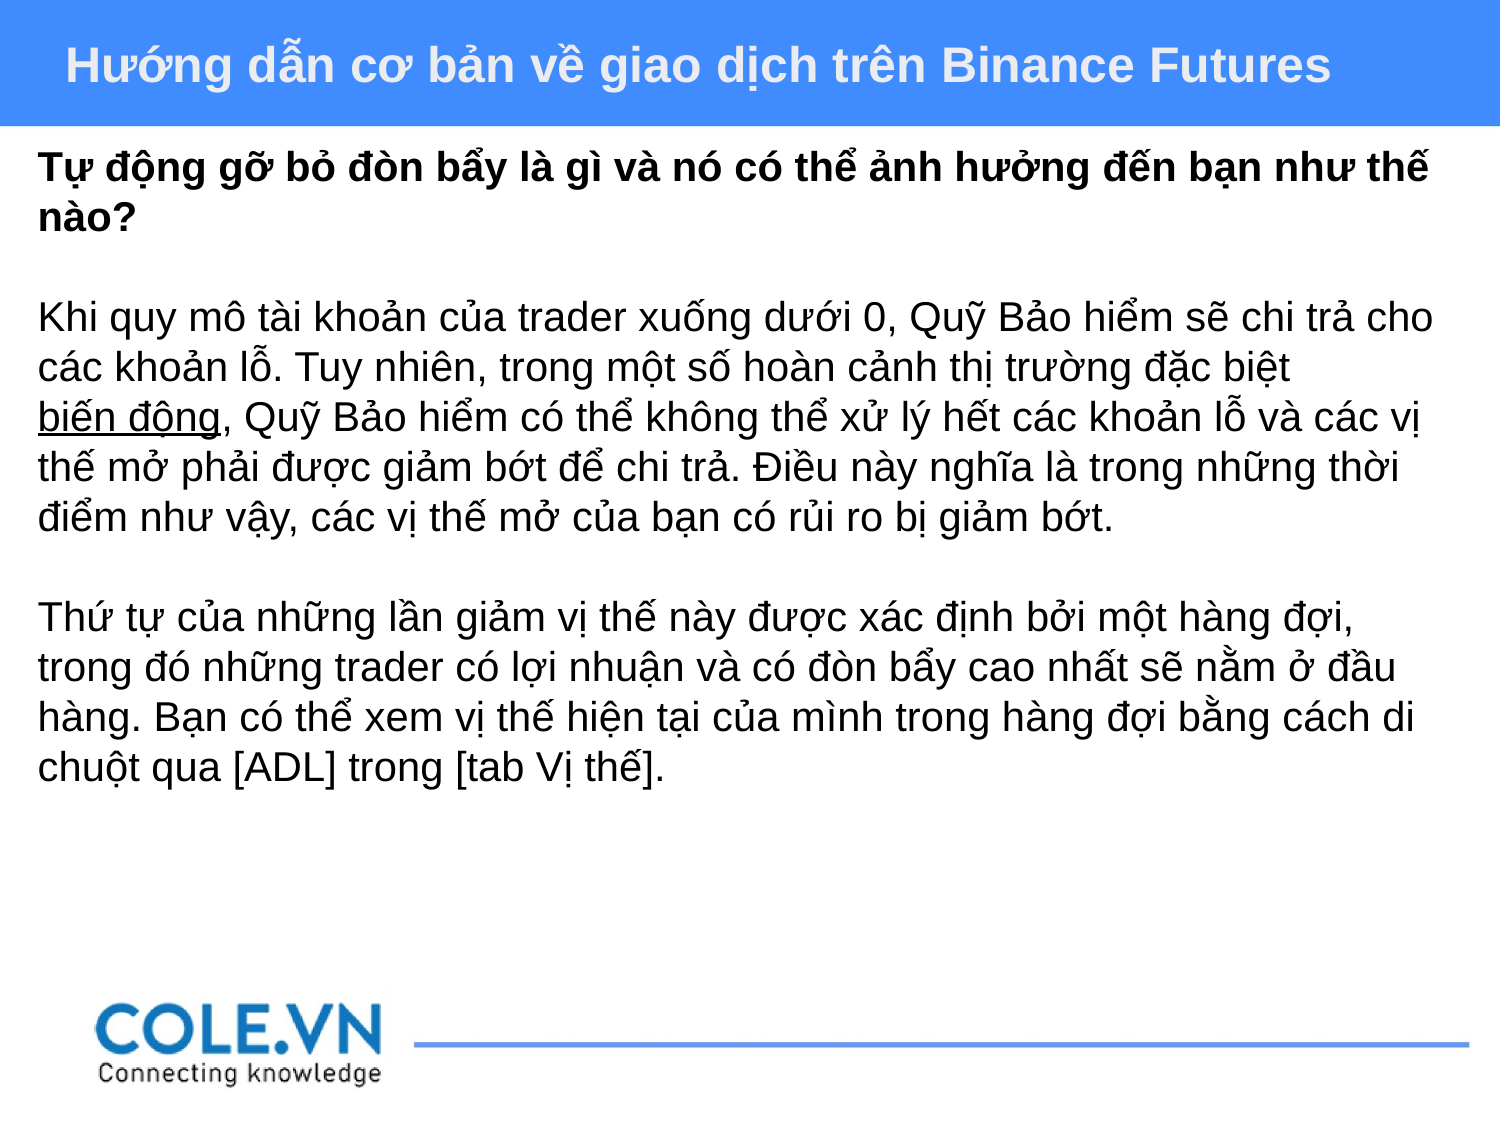

Hướng dẫn cơ bản về giao dịch trên Binance Futures
Tự động gỡ bỏ đòn bẩy là gì và nó có thể ảnh hưởng đến bạn như thế nào?

Khi quy mô tài khoản của trader xuống dưới 0, Quỹ Bảo hiểm sẽ chi trả cho các khoản lỗ. Tuy nhiên, trong một số hoàn cảnh thị trường đặc biệt biến động, Quỹ Bảo hiểm có thể không thể xử lý hết các khoản lỗ và các vị thế mở phải được giảm bớt để chi trả. Điều này nghĩa là trong những thời điểm như vậy, các vị thế mở của bạn có rủi ro bị giảm bớt.

Thứ tự của những lần giảm vị thế này được xác định bởi một hàng đợi, trong đó những trader có lợi nhuận và có đòn bẩy cao nhất sẽ nằm ở đầu hàng. Bạn có thể xem vị thế hiện tại của mình trong hàng đợi bằng cách di chuột qua [ADL] trong [tab Vị thế].